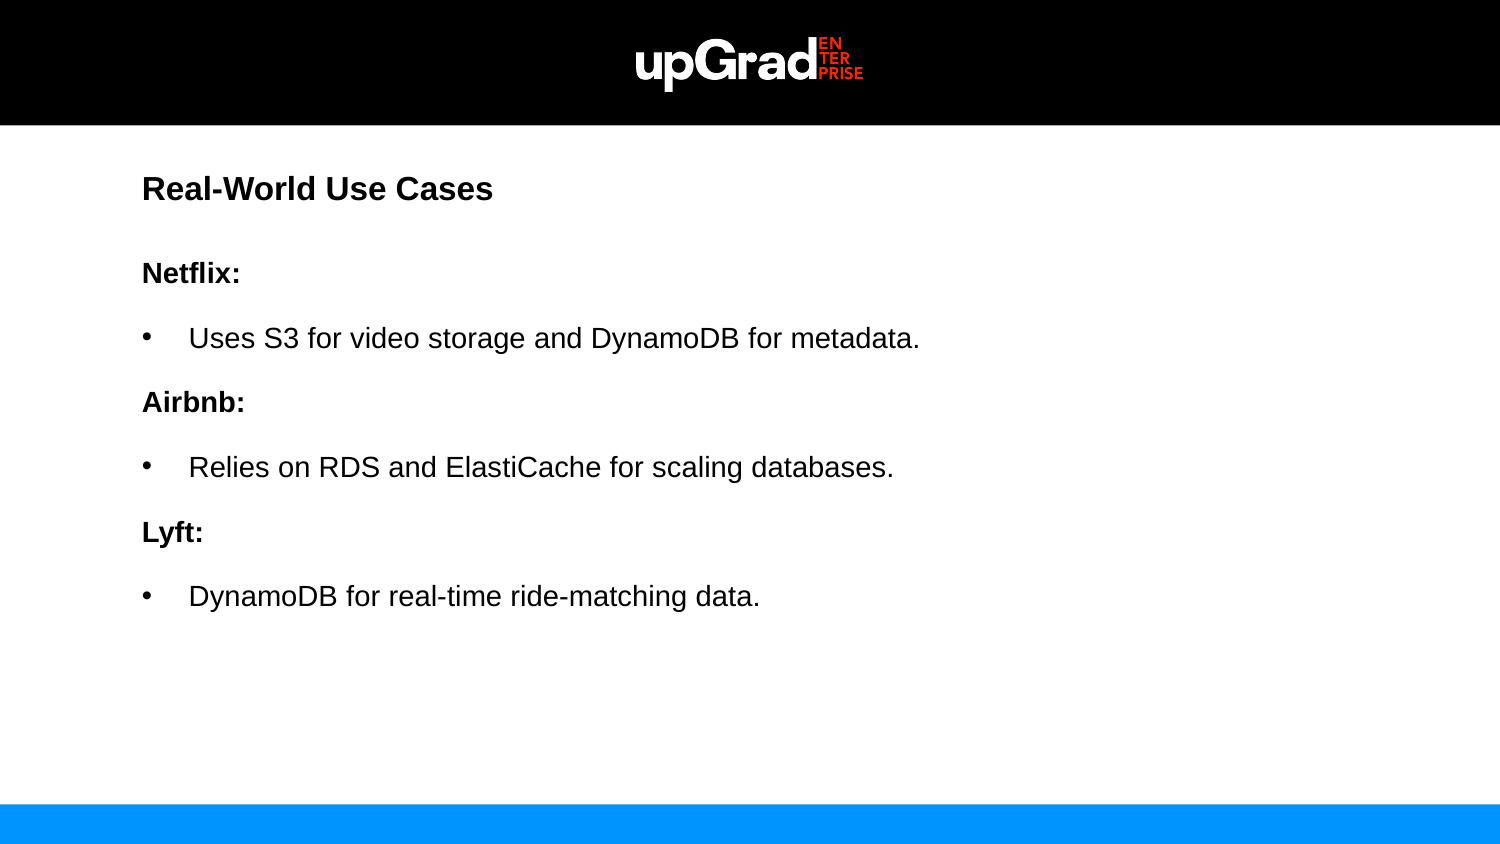

Real-World Use Cases
Netflix:
Uses S3 for video storage and DynamoDB for metadata.
Airbnb:
Relies on RDS and ElastiCache for scaling databases.
Lyft:
DynamoDB for real-time ride-matching data.